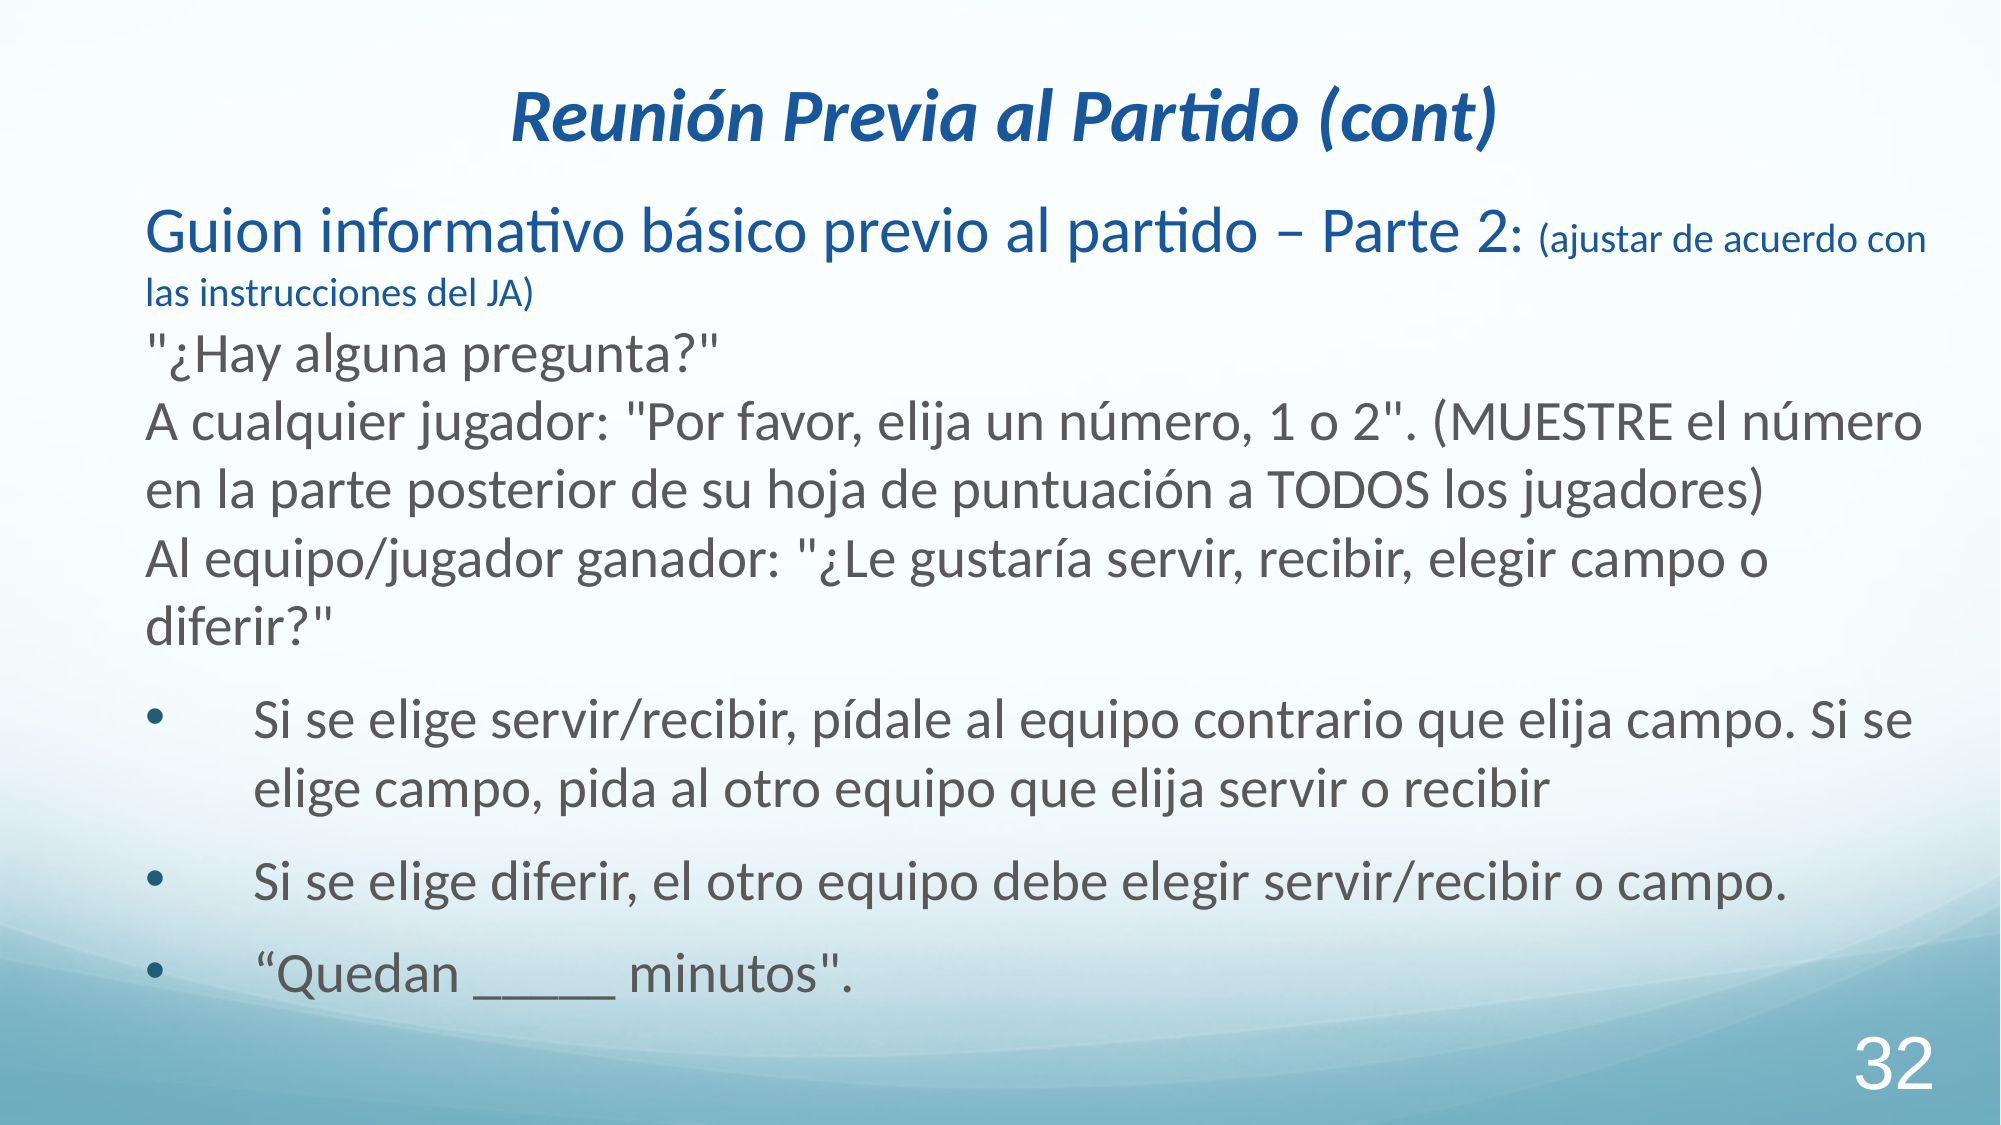

# Reunión Previa al Partido (cont)
Guion informativo básico previo al partido – Parte 2: (ajustar de acuerdo con las instrucciones del JA)
"¿Hay alguna pregunta?"
A cualquier jugador: "Por favor, elija un número, 1 o 2". (MUESTRE el número en la parte posterior de su hoja de puntuación a TODOS los jugadores)
Al equipo/jugador ganador: "¿Le gustaría servir, recibir, elegir campo o diferir?"
Si se elige servir/recibir, pídale al equipo contrario que elija campo. Si se elige campo, pida al otro equipo que elija servir o recibir
Si se elige diferir, el otro equipo debe elegir servir/recibir o campo.
“Quedan _____ minutos".
32